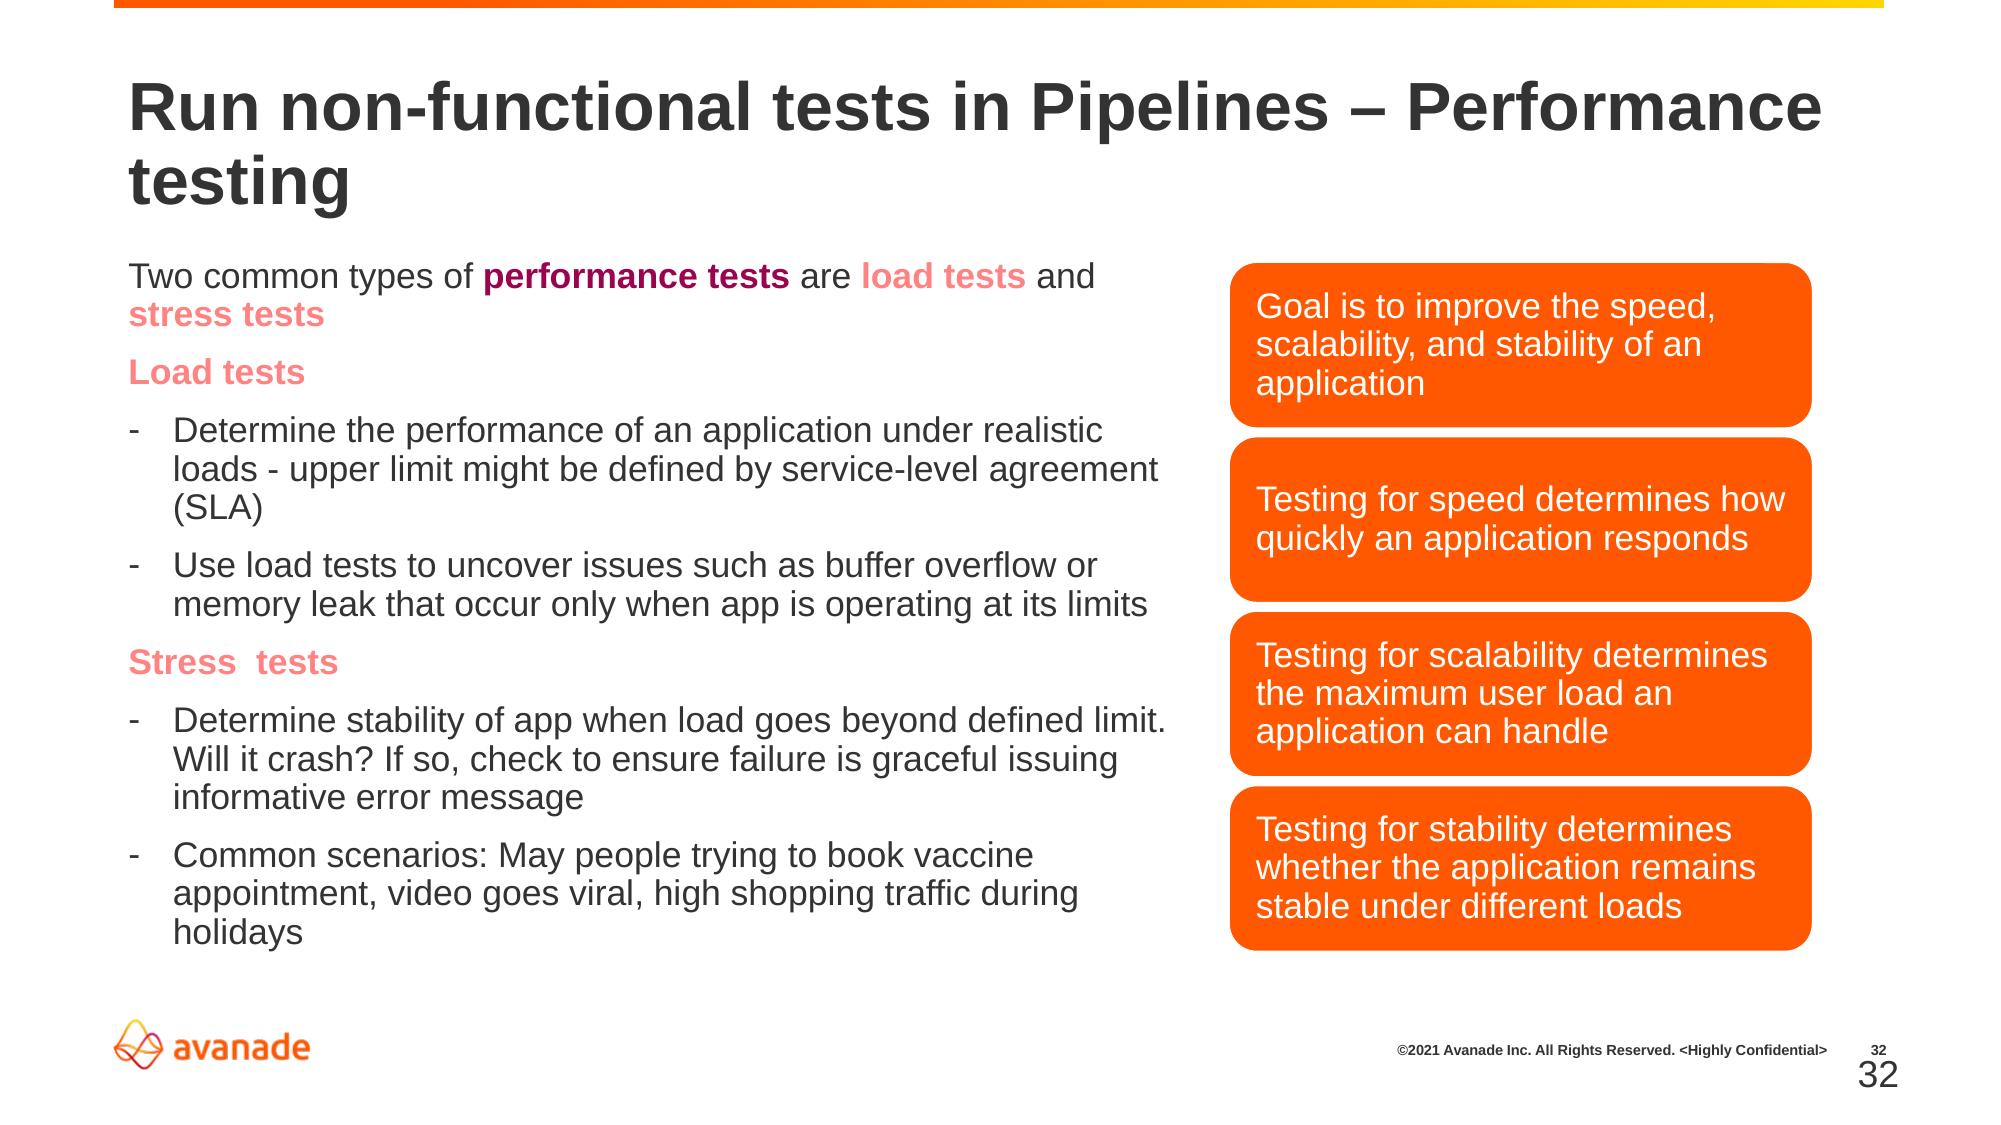

# Run non-functional tests in Pipelines – Performance testing
Two common types of performance tests are load tests and stress tests
Load tests
Determine the performance of an application under realistic loads - upper limit might be defined by service-level agreement (SLA)
Use load tests to uncover issues such as buffer overflow or memory leak that occur only when app is operating at its limits
Stress  tests
Determine stability of app when load goes beyond defined limit. Will it crash? If so, check to ensure failure is graceful issuing informative error message
Common scenarios: May people trying to book vaccine appointment, video goes viral, high shopping traffic during holidays

Goal is to improve the speed, scalability, and stability of an application
Testing for speed determines how quickly an application responds
Testing for scalability determines the maximum user load an application can handle
Testing for stability determines whether the application remains stable under different loads
32